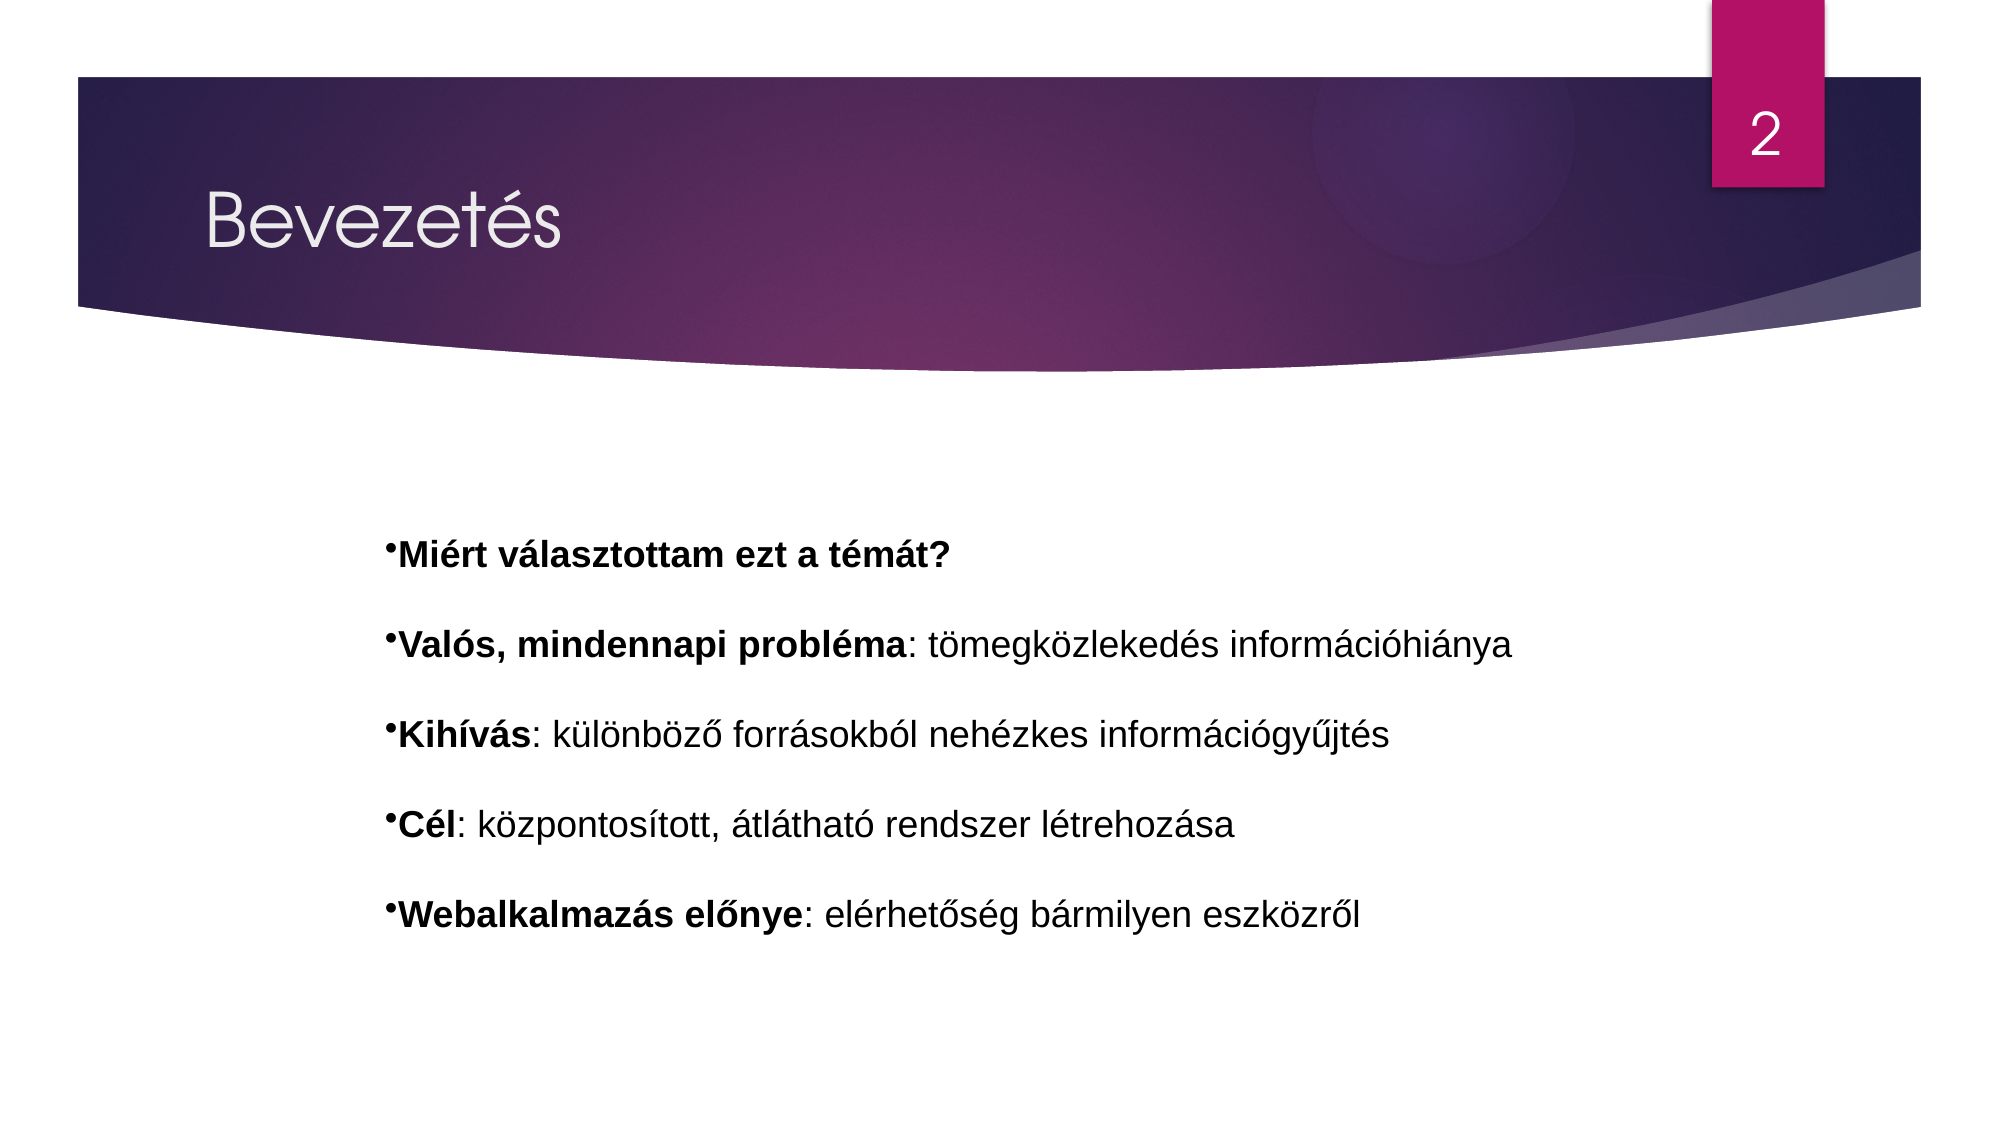

2
# Bevezetés
Miért választottam ezt a témát?
Valós, mindennapi probléma: tömegközlekedés információhiánya
Kihívás: különböző forrásokból nehézkes információgyűjtés
Cél: központosított, átlátható rendszer létrehozása
Webalkalmazás előnye: elérhetőség bármilyen eszközről